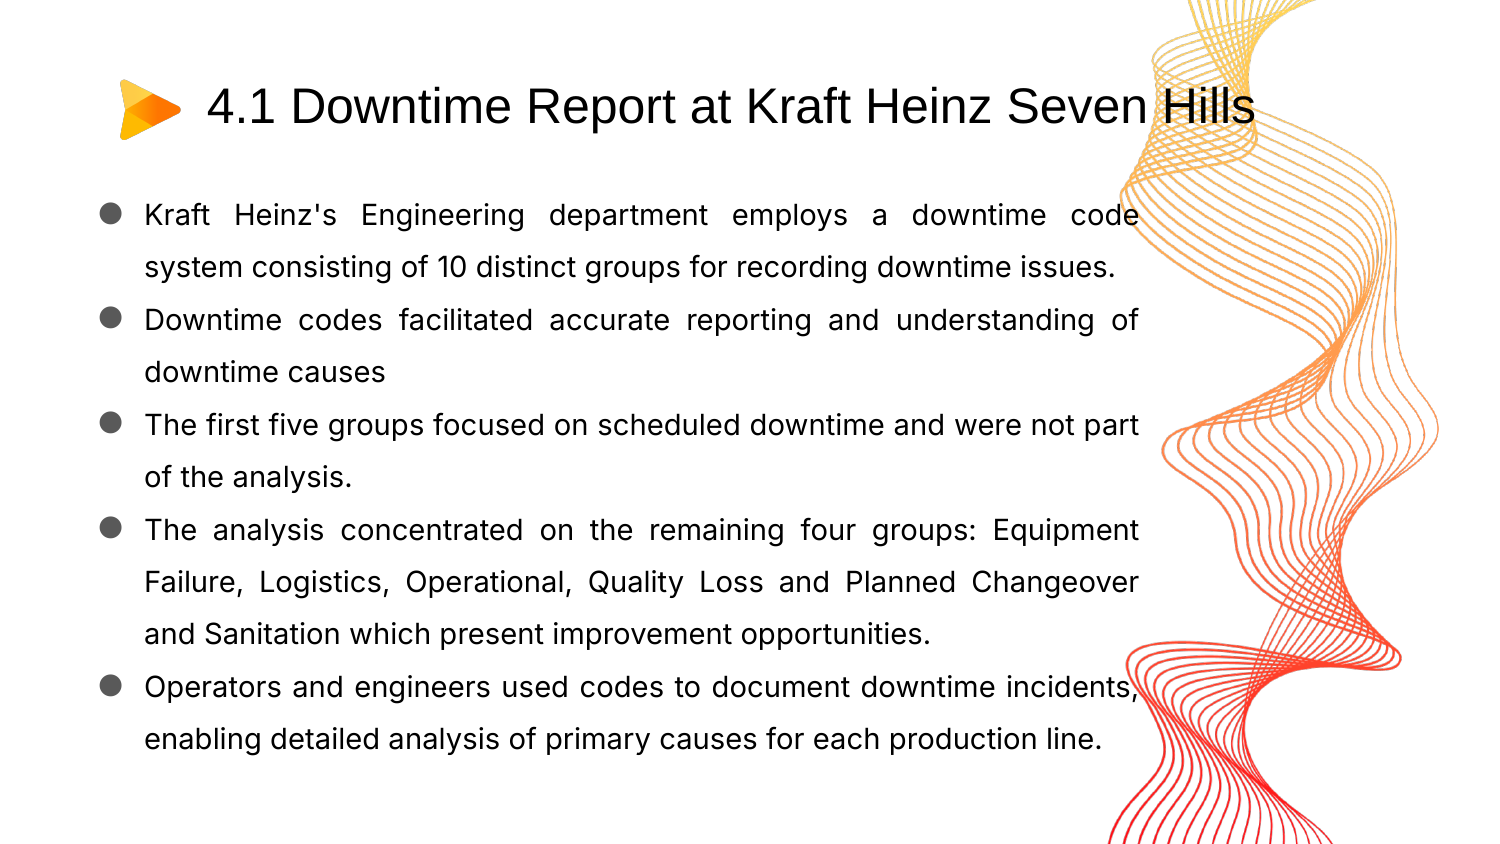

# 4.1 Downtime Report at Kraft Heinz Seven Hills
Kraft Heinz's Engineering department employs a downtime code system consisting of 10 distinct groups for recording downtime issues.
Downtime codes facilitated accurate reporting and understanding of downtime causes
The first five groups focused on scheduled downtime and were not part of the analysis.
The analysis concentrated on the remaining four groups: Equipment Failure, Logistics, Operational, Quality Loss and Planned Changeover and Sanitation which present improvement opportunities.
Operators and engineers used codes to document downtime incidents, enabling detailed analysis of primary causes for each production line.